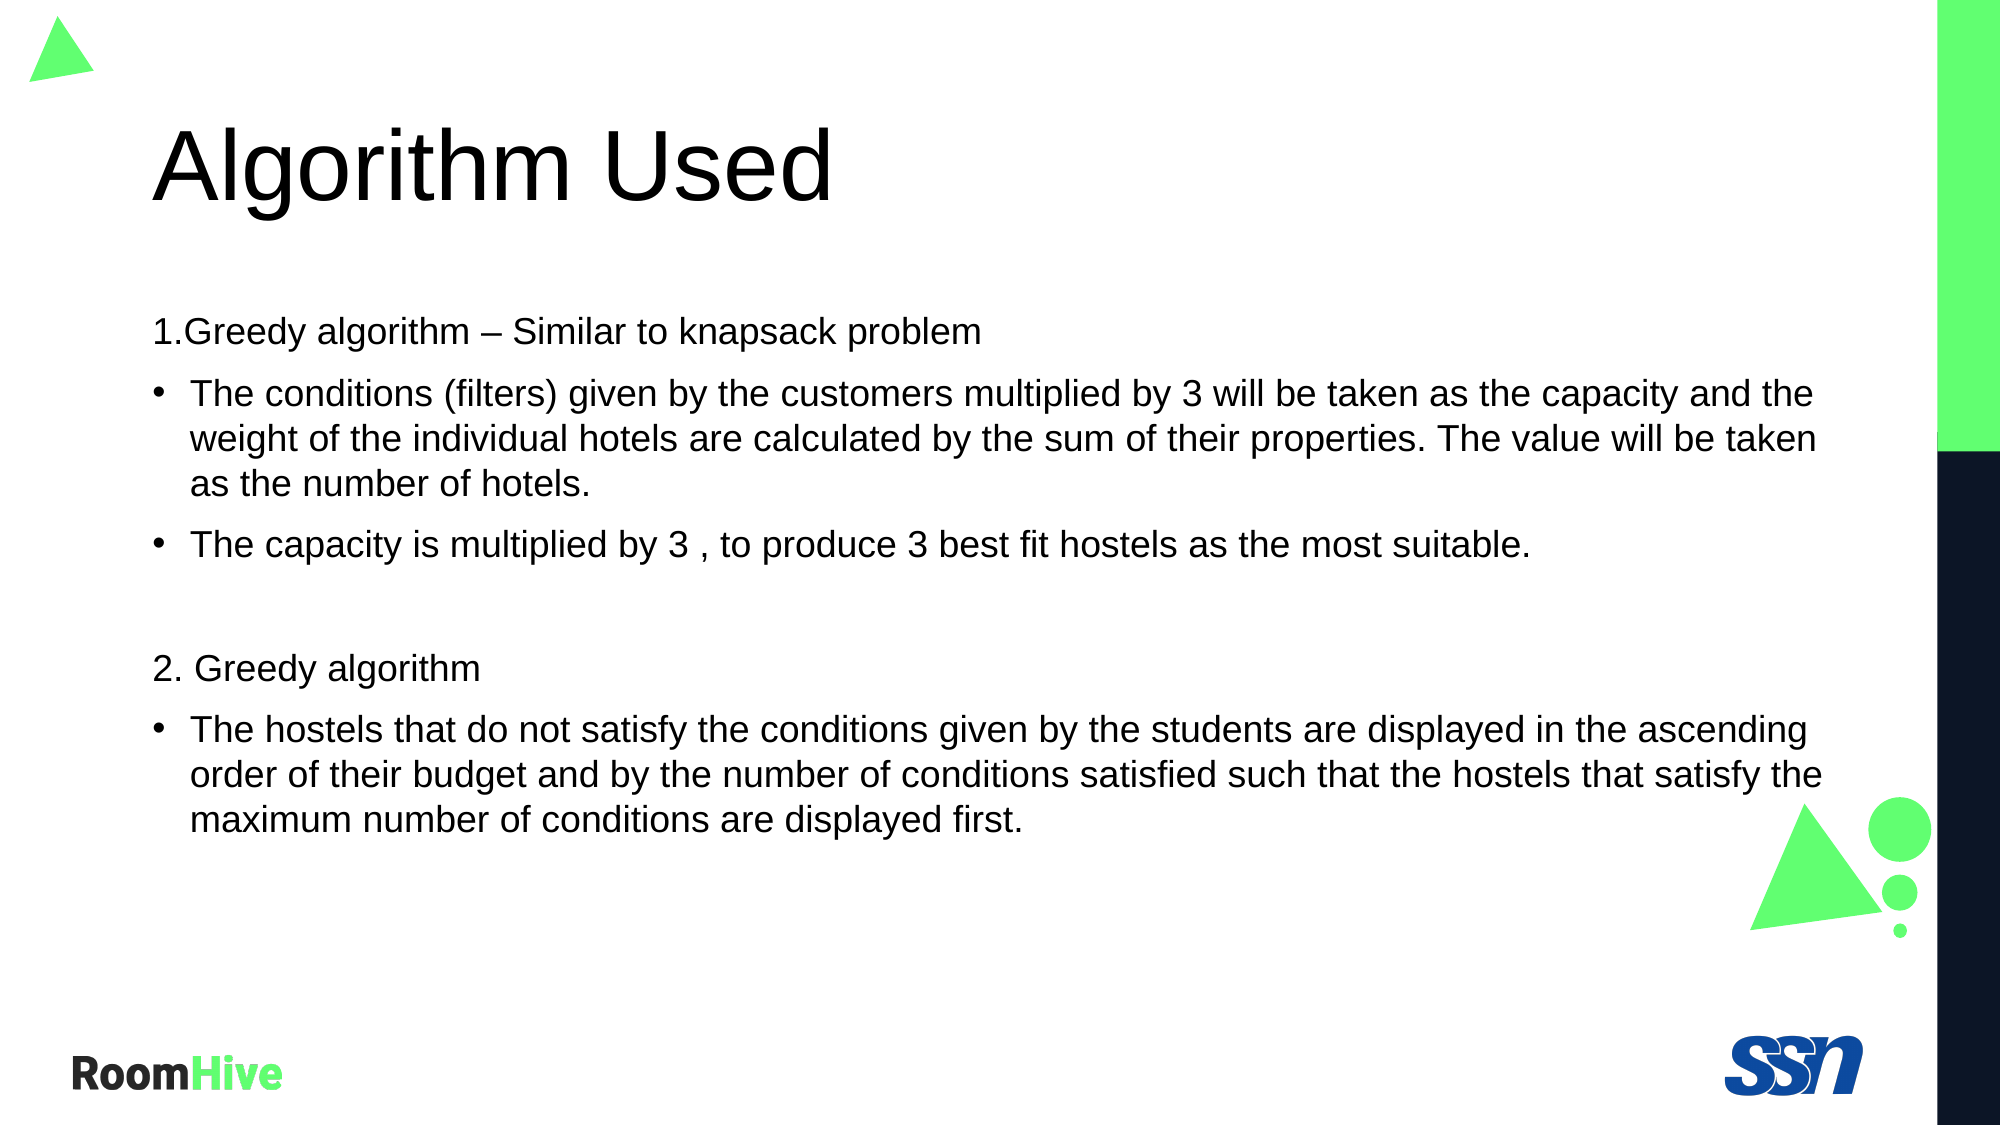

# Algorithm Used
1.Greedy algorithm – Similar to knapsack problem
The conditions (filters) given by the customers multiplied by 3 will be taken as the capacity and the weight of the individual hotels are calculated by the sum of their properties. The value will be taken as the number of hotels.
The capacity is multiplied by 3 , to produce 3 best fit hostels as the most suitable.

2. Greedy algorithm
The hostels that do not satisfy the conditions given by the students are displayed in the ascending order of their budget and by the number of conditions satisfied such that the hostels that satisfy the maximum number of conditions are displayed first.